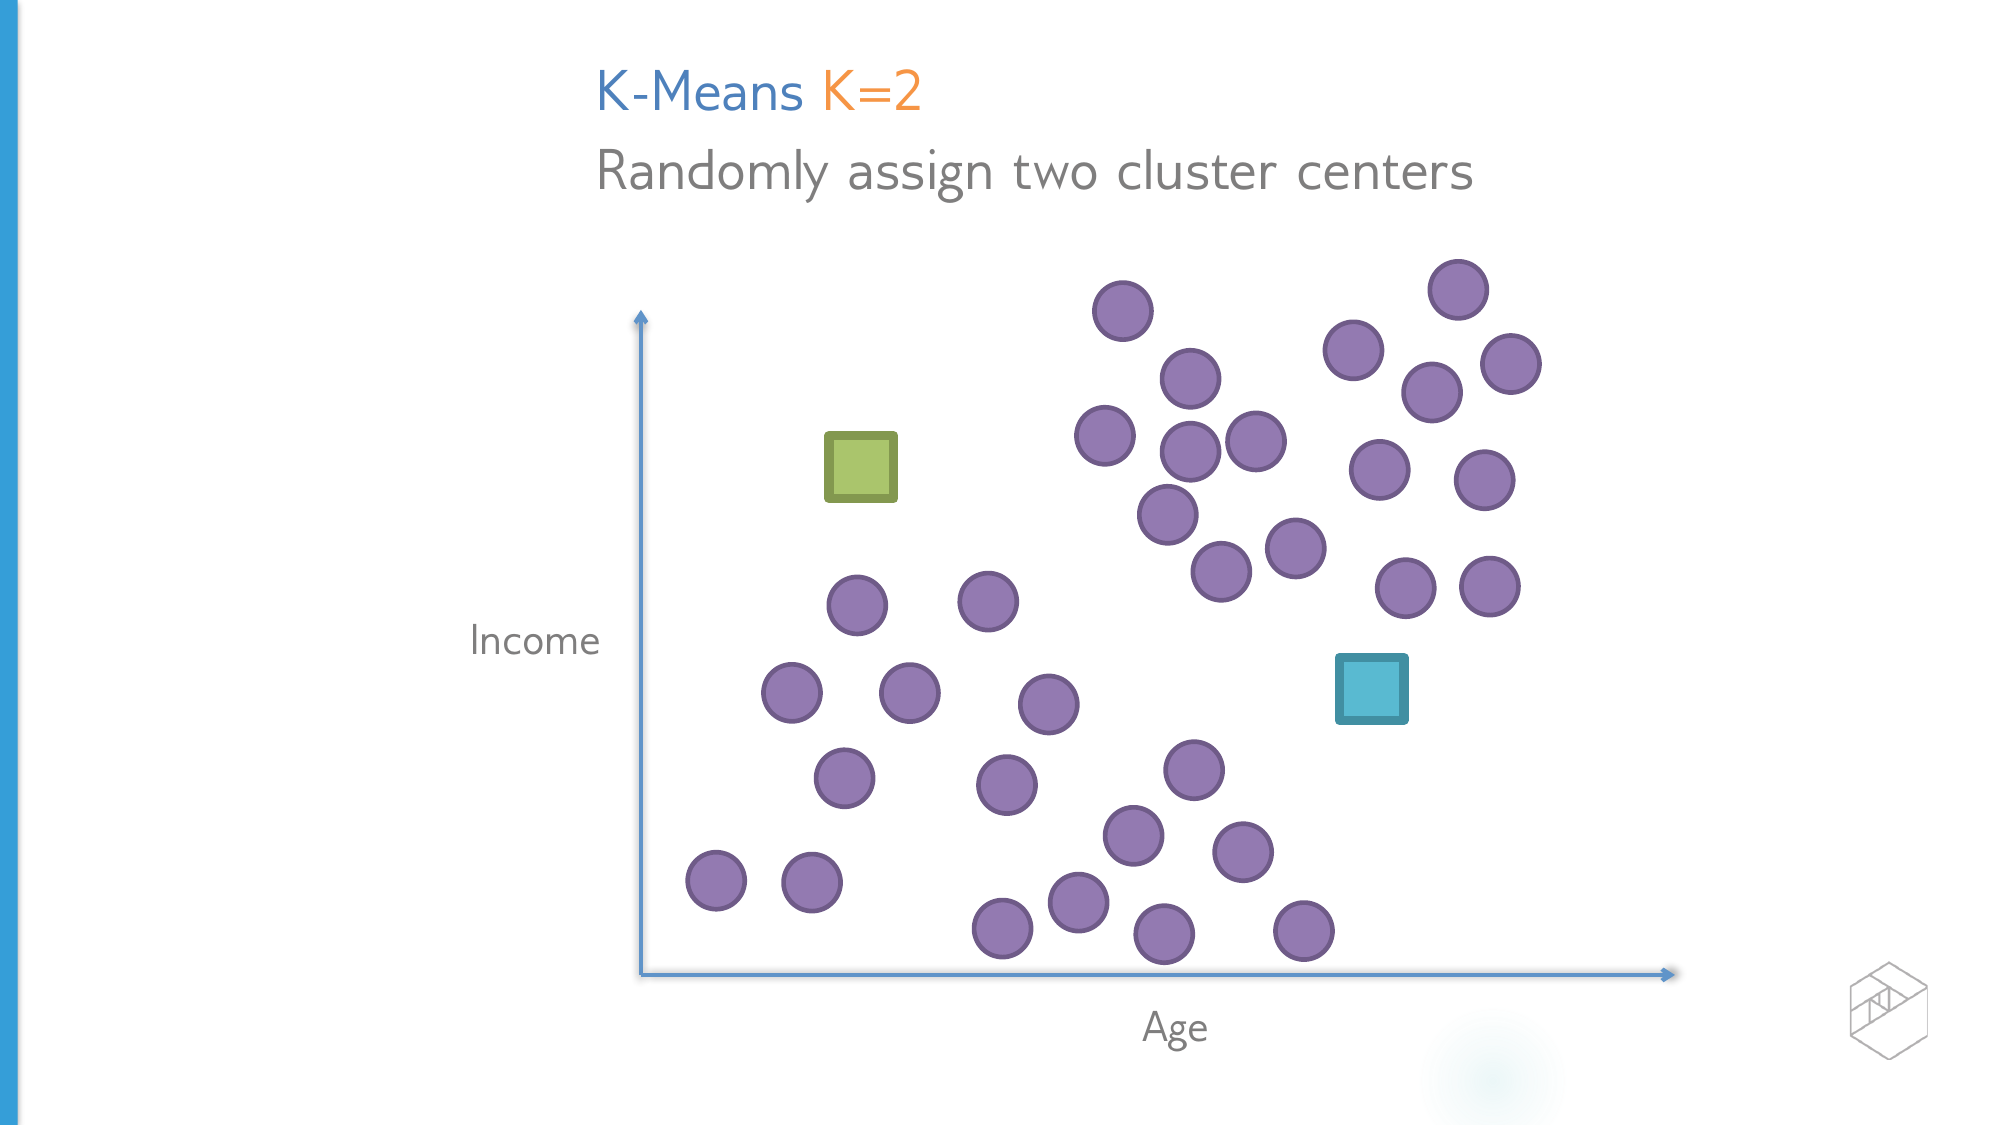

K‐Means K=2
Randomly assign two cluster centers

Income

Age